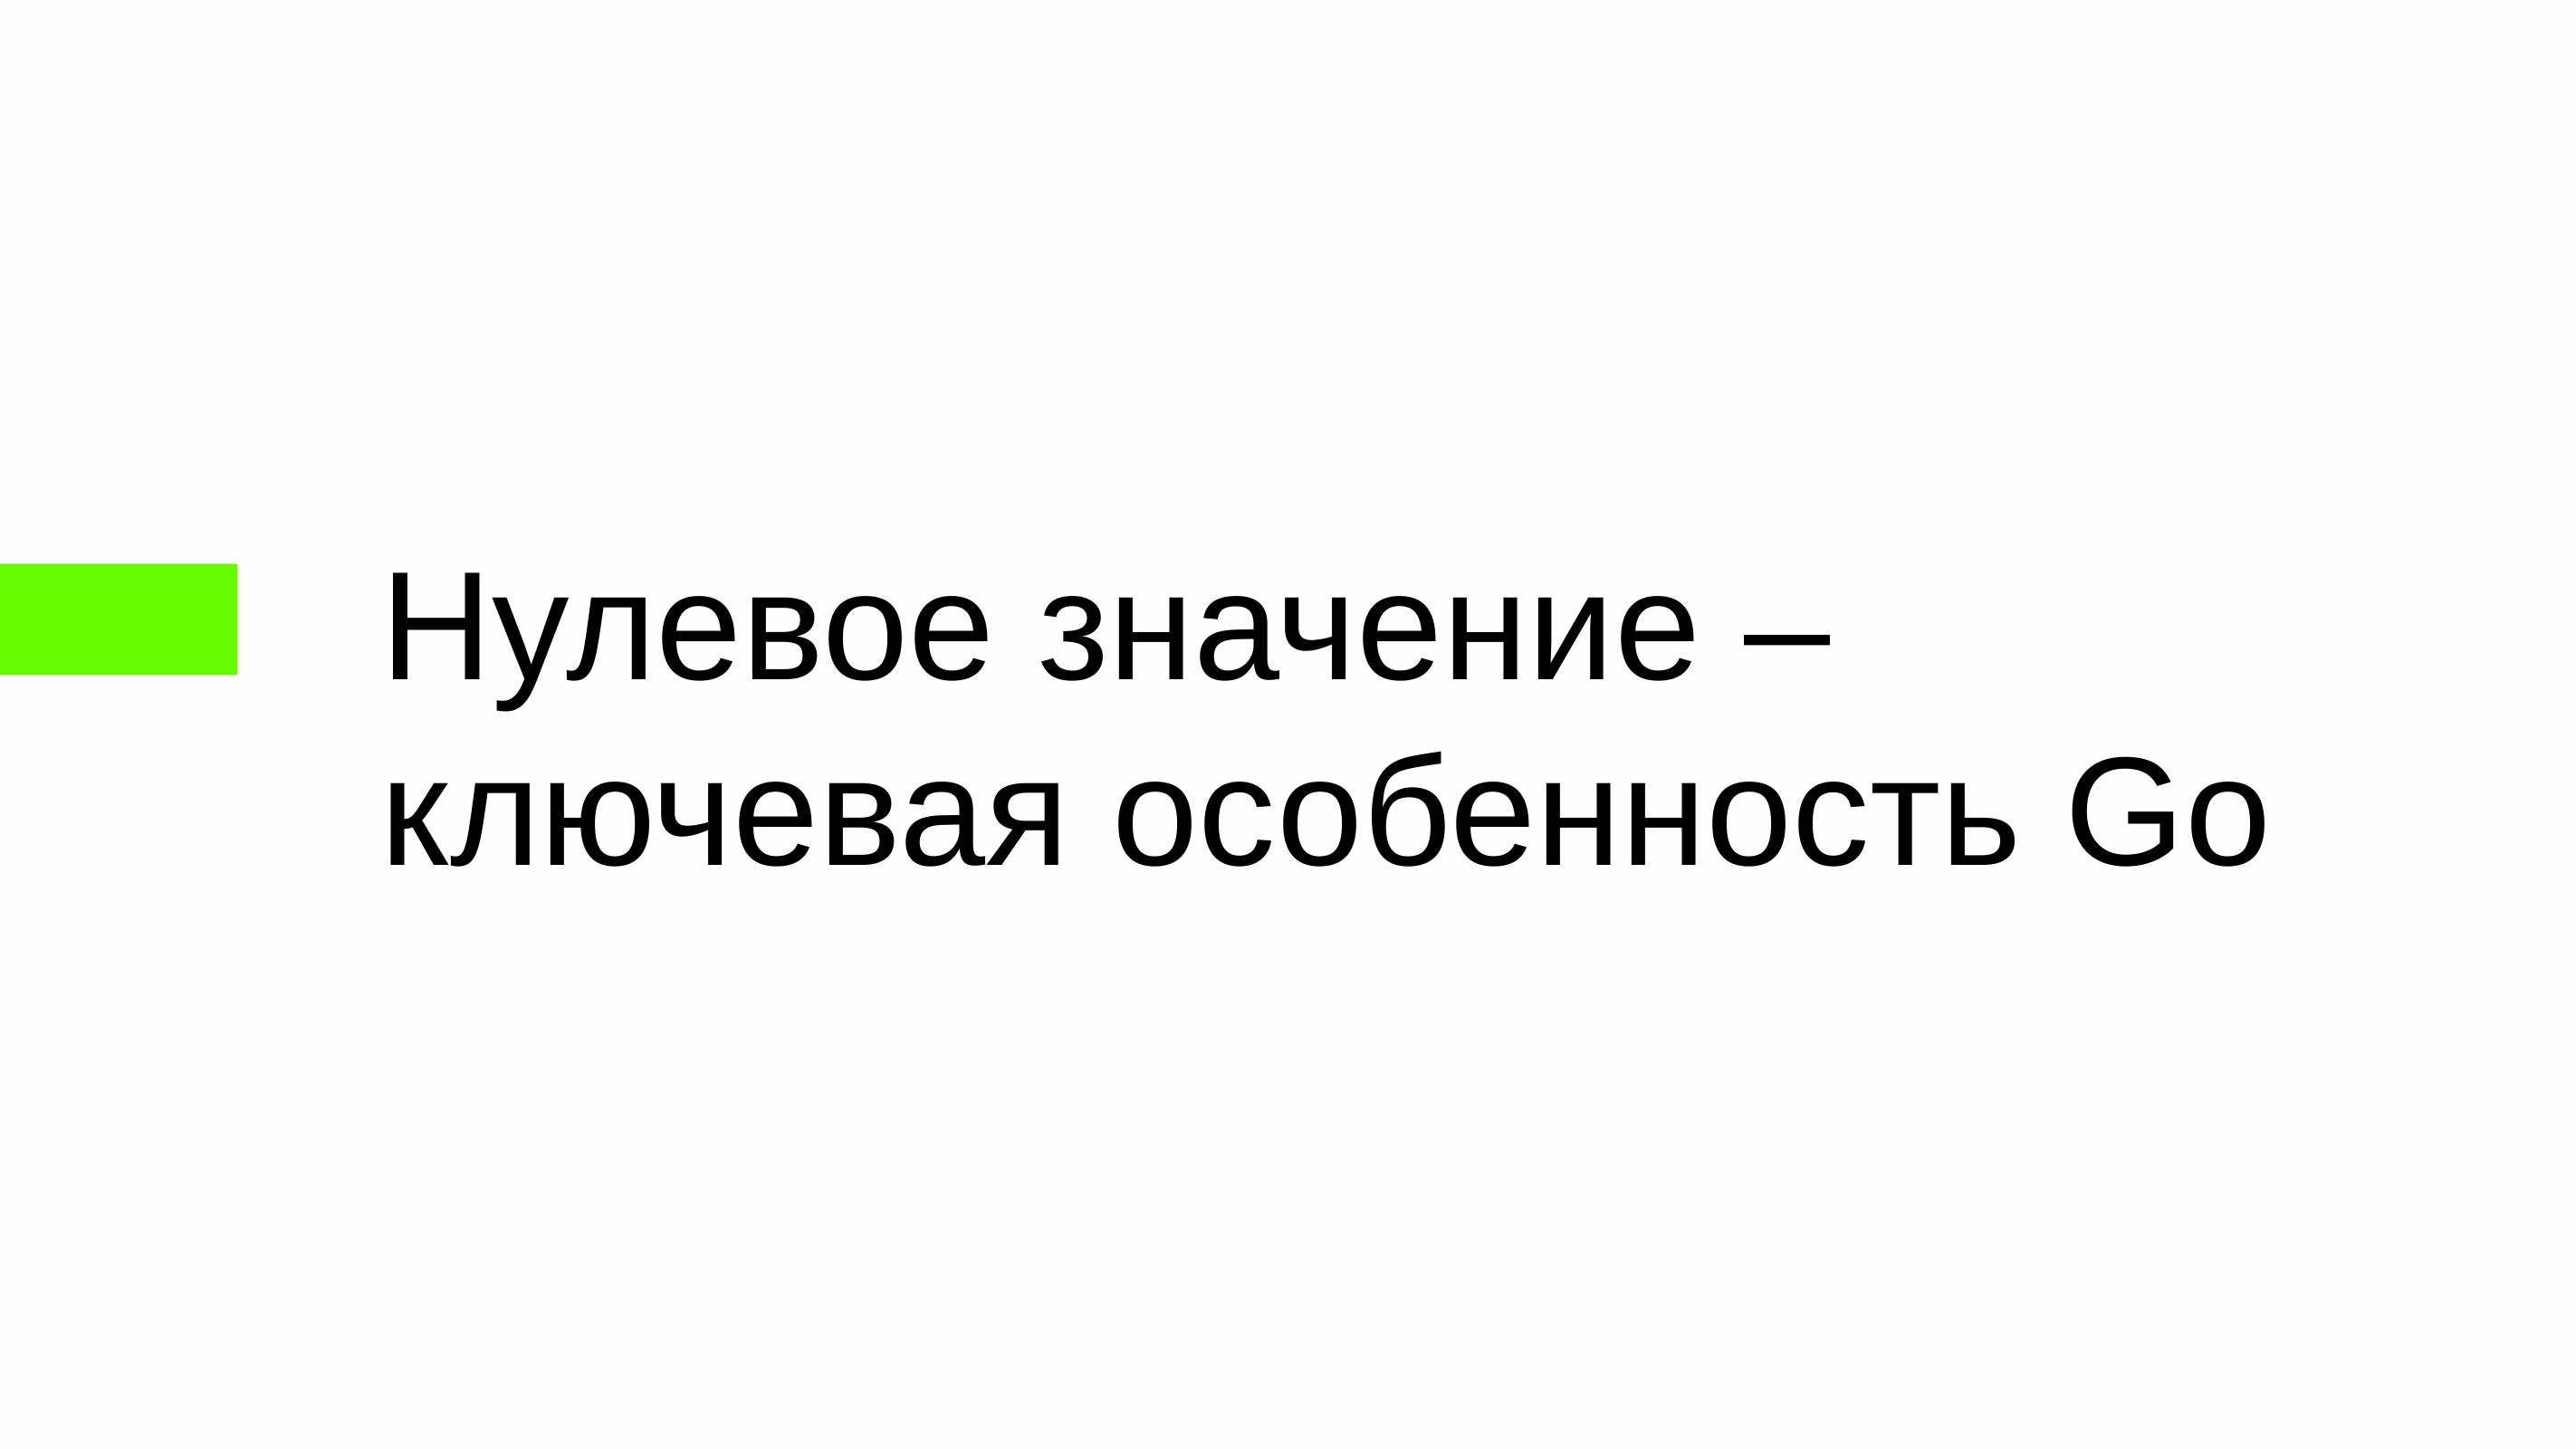

# Нулевое значение – ключевая особенность Go